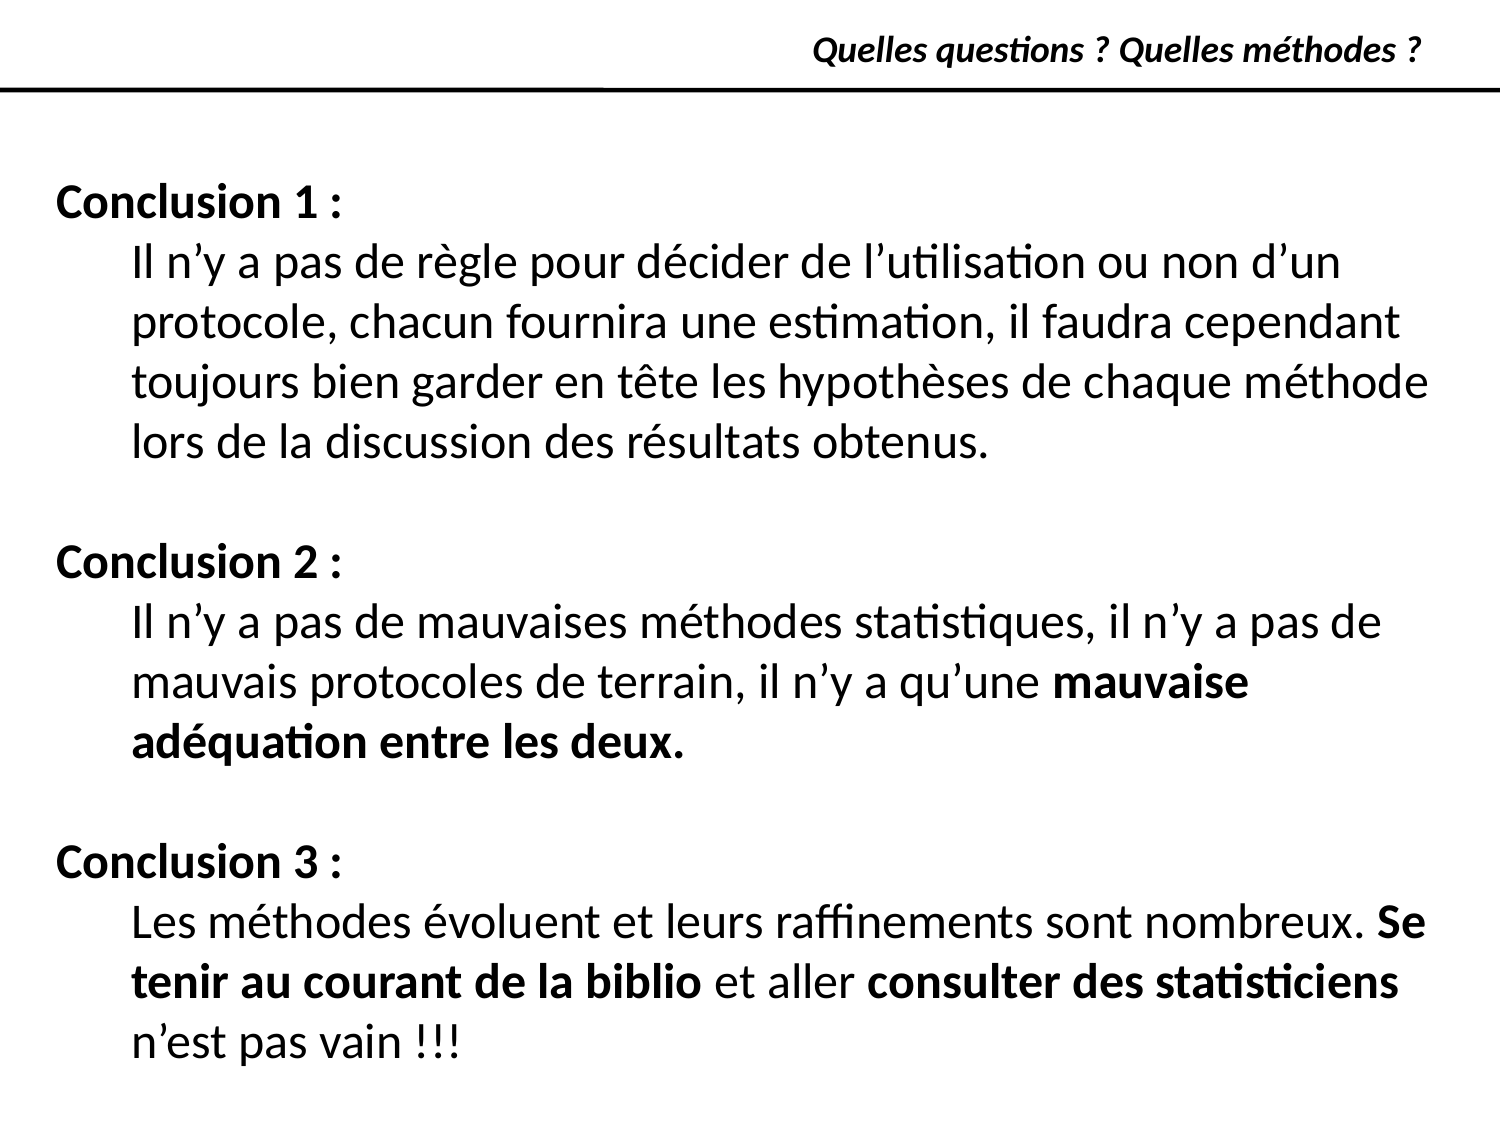

Quelles questions ? Quelles méthodes ?

Conclusion 1 :
Il n’y a pas de règle pour décider de l’utilisation ou non d’un protocole, chacun fournira une estimation, il faudra cependant toujours bien garder en tête les hypothèses de chaque méthode lors de la discussion des résultats obtenus.

Conclusion 2 :
Il n’y a pas de mauvaises méthodes statistiques, il n’y a pas de mauvais protocoles de terrain, il n’y a qu’une mauvaise adéquation entre les deux.

Conclusion 3 :
Les méthodes évoluent et leurs raffinements sont nombreux. Se tenir au courant de la biblio et aller consulter des statisticiens n’est pas vain !!!